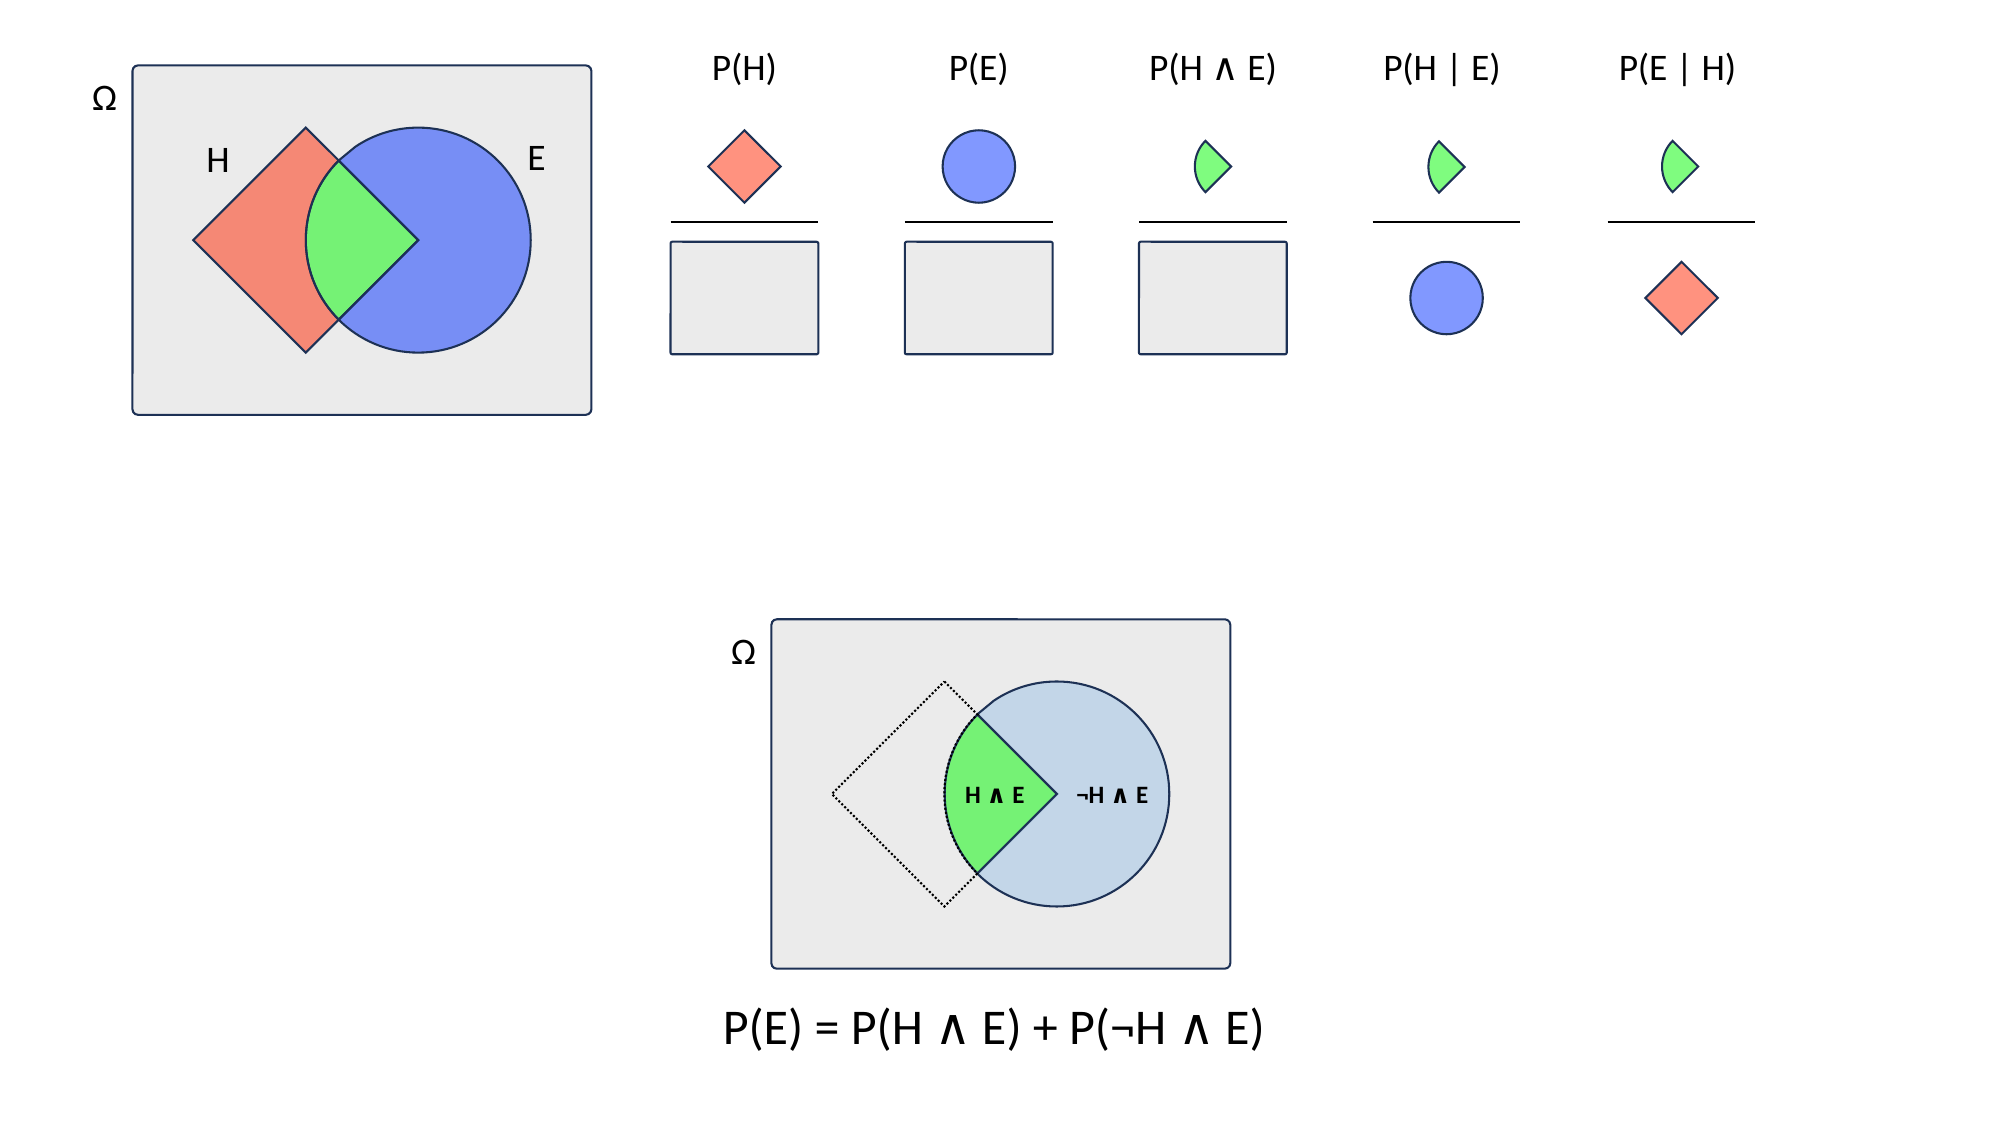

P(H)
P(E)
P(H ∧ E)
P(H | E)

P(E | H)

Ω

E
H

Ω

¬H ∧ E
H ∧ E
P(E) = P(H ∧ E) + P(¬H ∧ E)